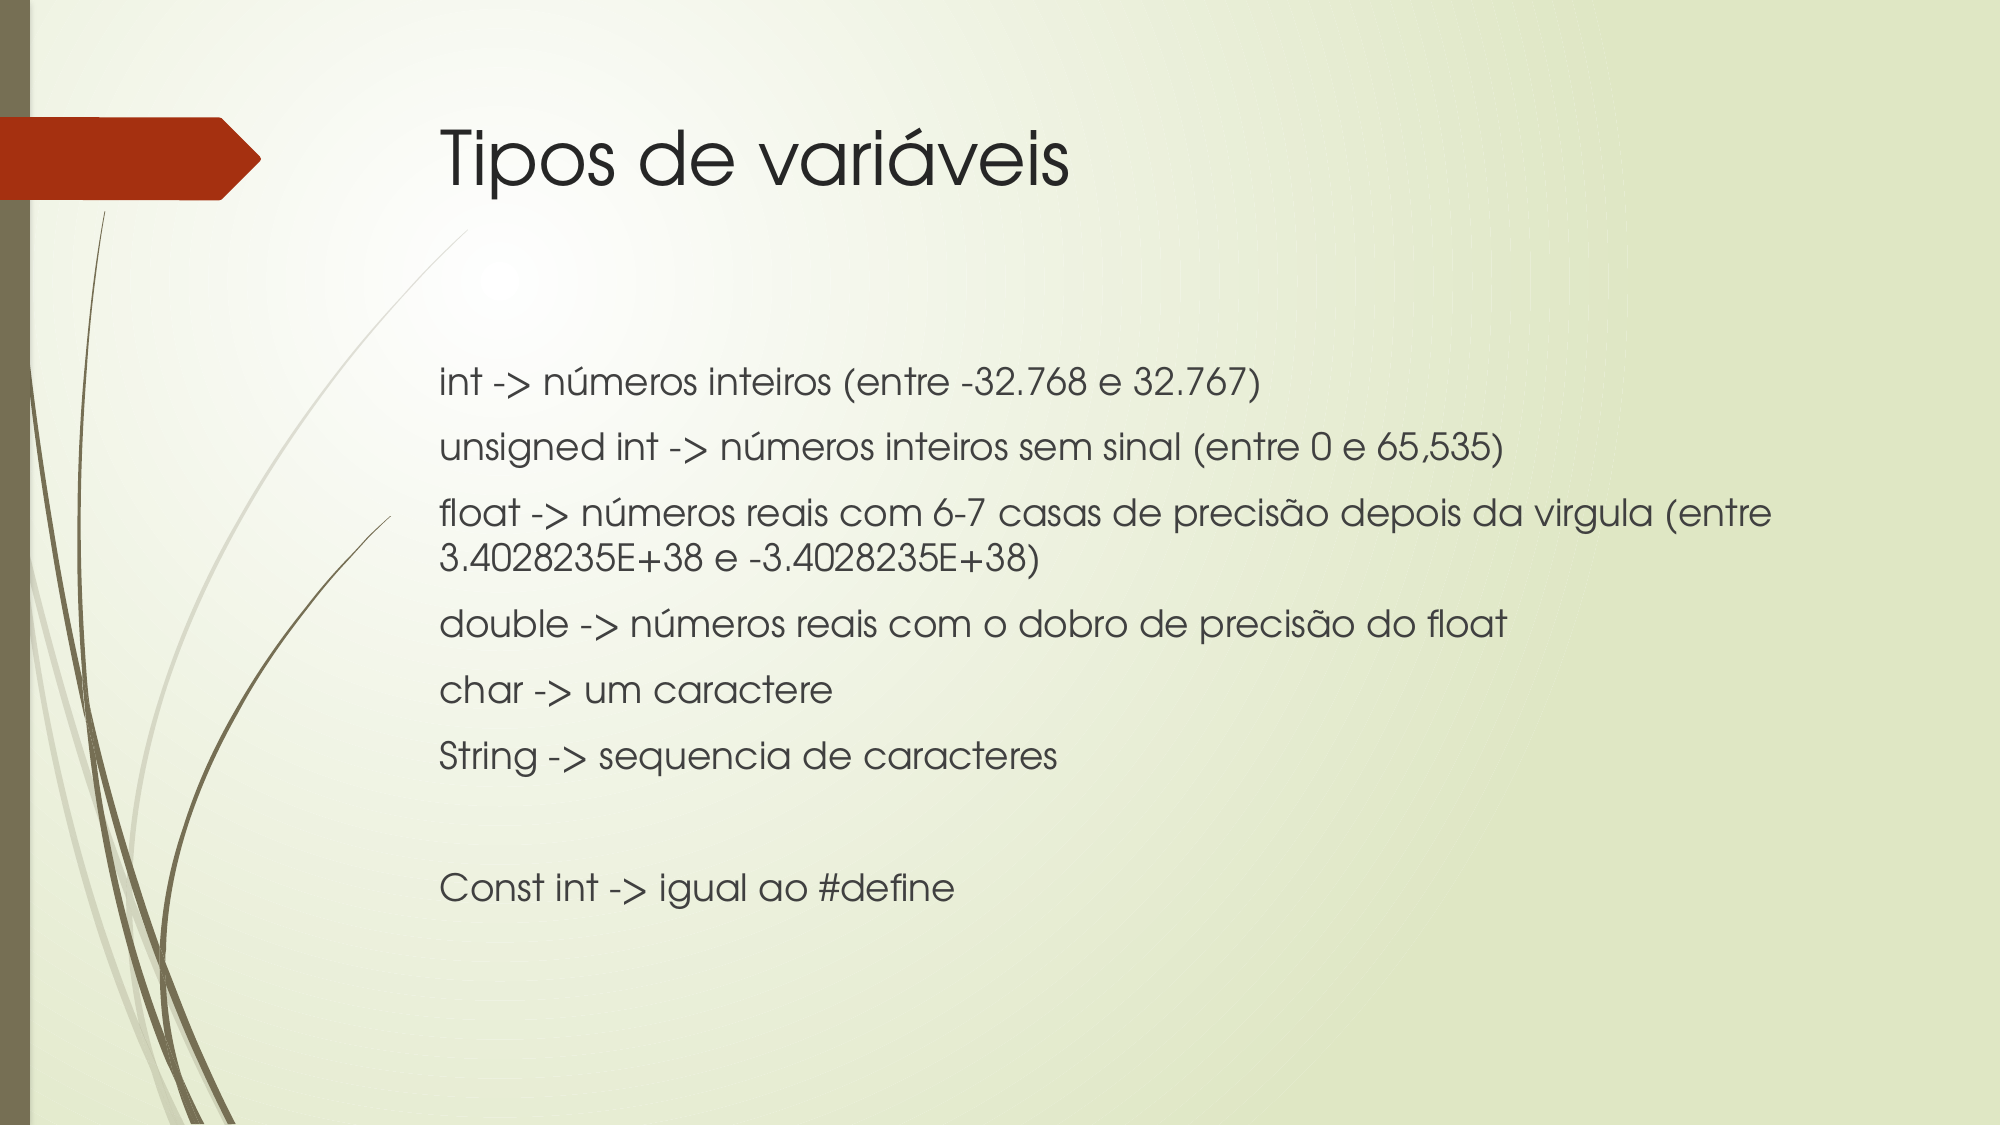

# Tipos de variáveis
int -> números inteiros (entre -32.768 e 32.767)
unsigned int -> números inteiros sem sinal (entre 0 e 65,535)
float -> números reais com 6-7 casas de precisão depois da virgula (entre 3.4028235E+38 e -3.4028235E+38)
double -> números reais com o dobro de precisão do float
char -> um caractere
String -> sequencia de caracteres

Const int -> igual ao #define